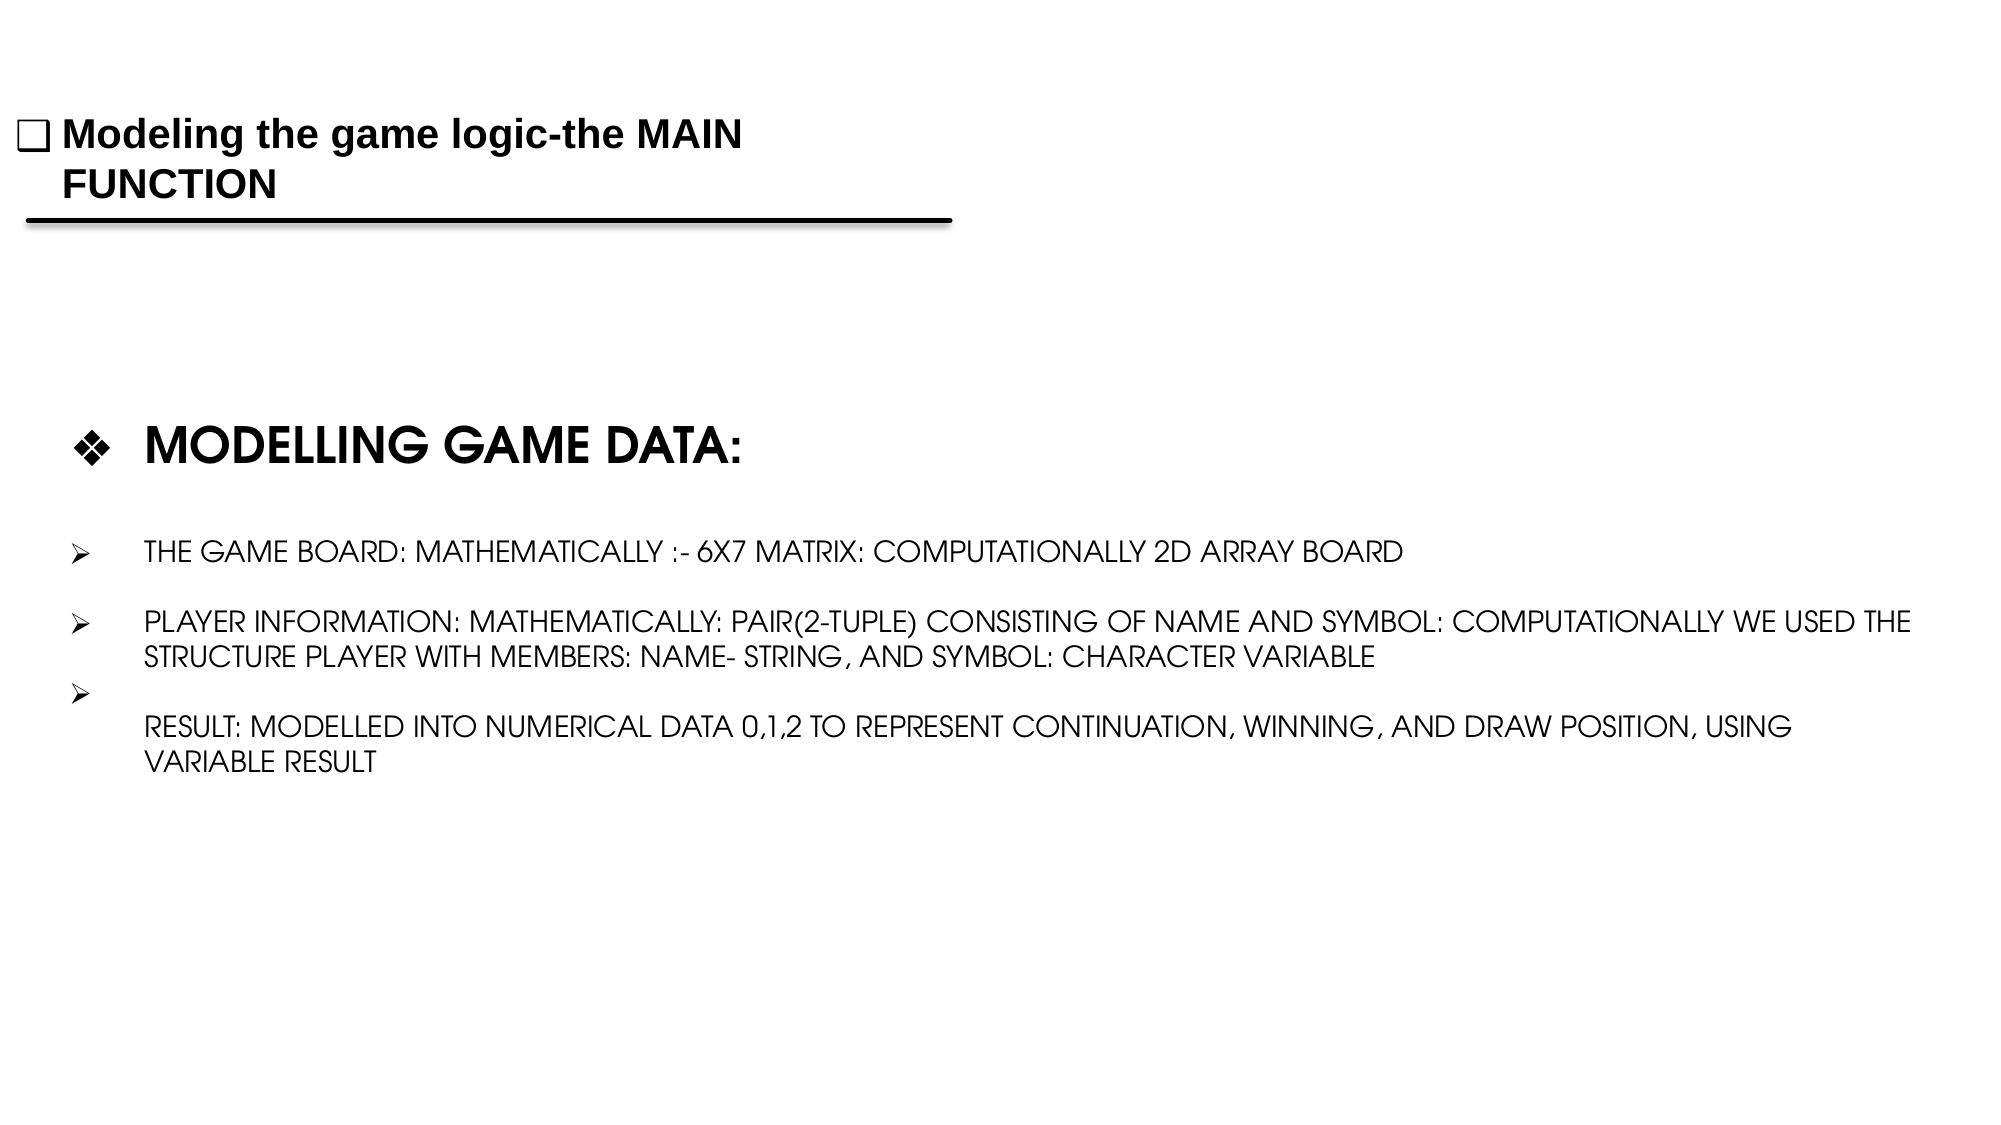

Modeling the game logic-the MAIN FUNCTION
MODELLING GAME DATA:

THE GAME BOARD: MATHEMATICALLY :- 6X7 MATRIX: COMPUTATIONALLY 2D ARRAY BOARD

PLAYER INFORMATION: MATHEMATICALLY: PAIR(2-TUPLE) CONSISTING OF NAME AND SYMBOL: COMPUTATIONALLY WE USED THE STRUCTURE PLAYER WITH MEMBERS: NAME- STRING, AND SYMBOL: CHARACTER VARIABLE
RESULT: MODELLED INTO NUMERICAL DATA 0,1,2 TO REPRESENT CONTINUATION, WINNING, AND DRAW POSITION, USING VARIABLE RESULT